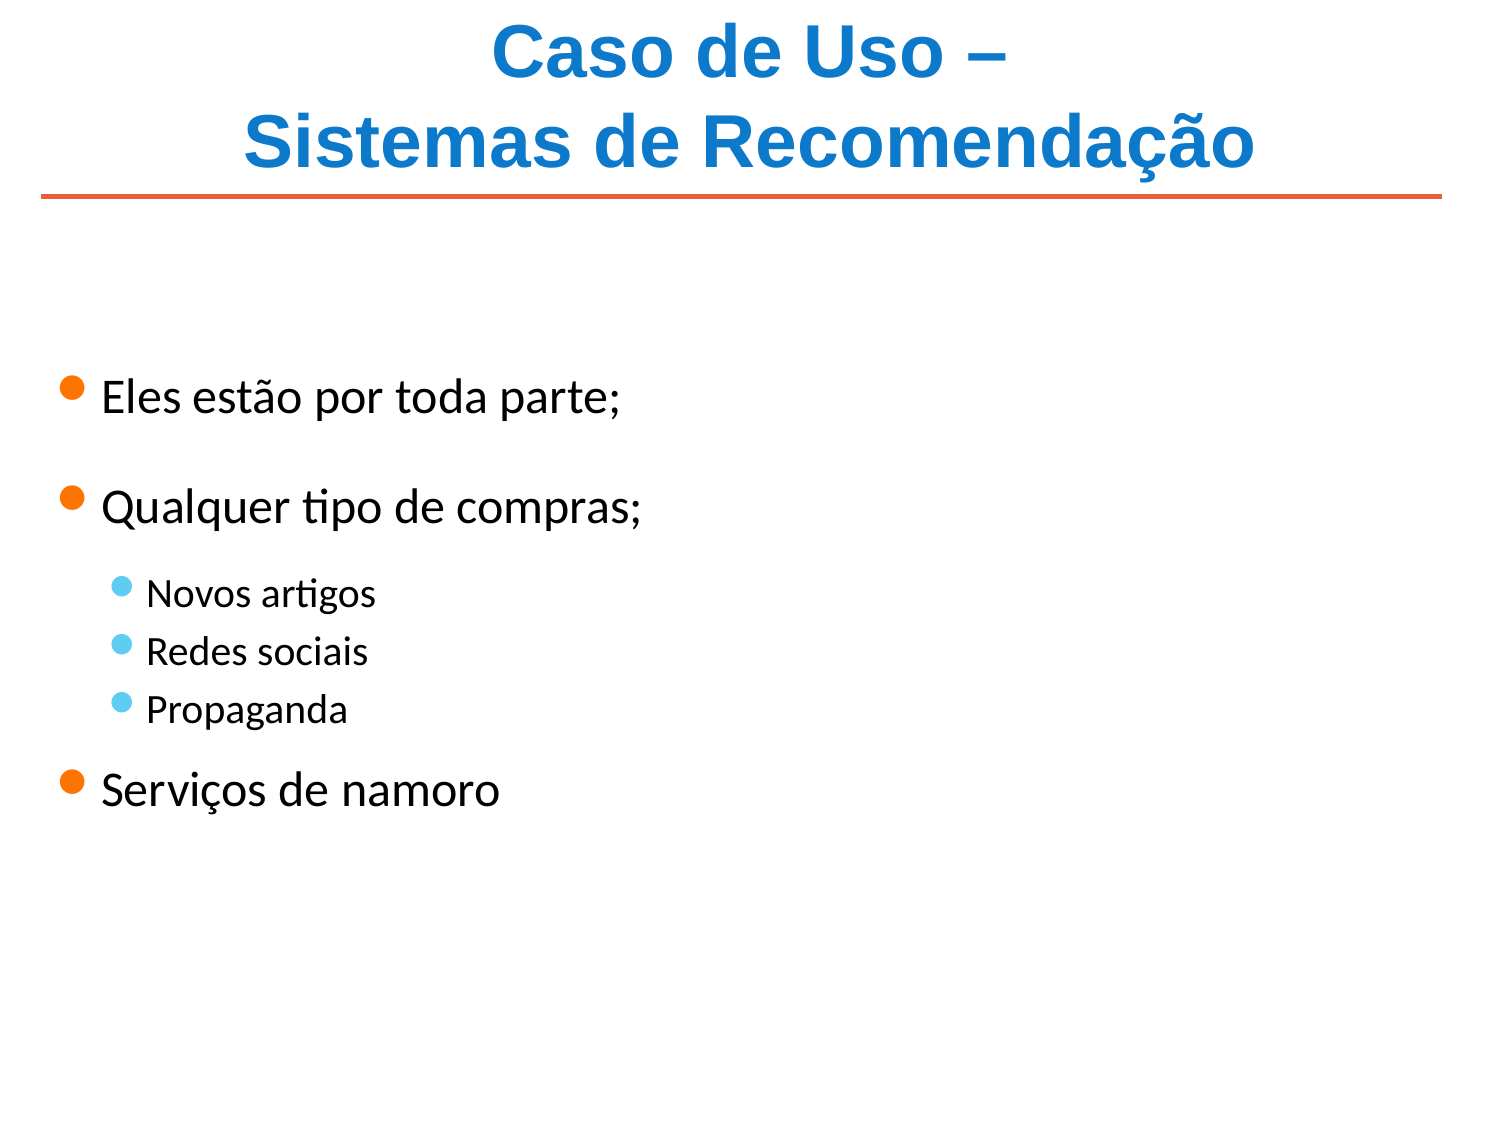

# Caso de Uso – Sistemas de Recomendação
Eles estão por toda parte;
Qualquer tipo de compras;
Novos artigos
Redes sociais
Propaganda
Serviços de namoro